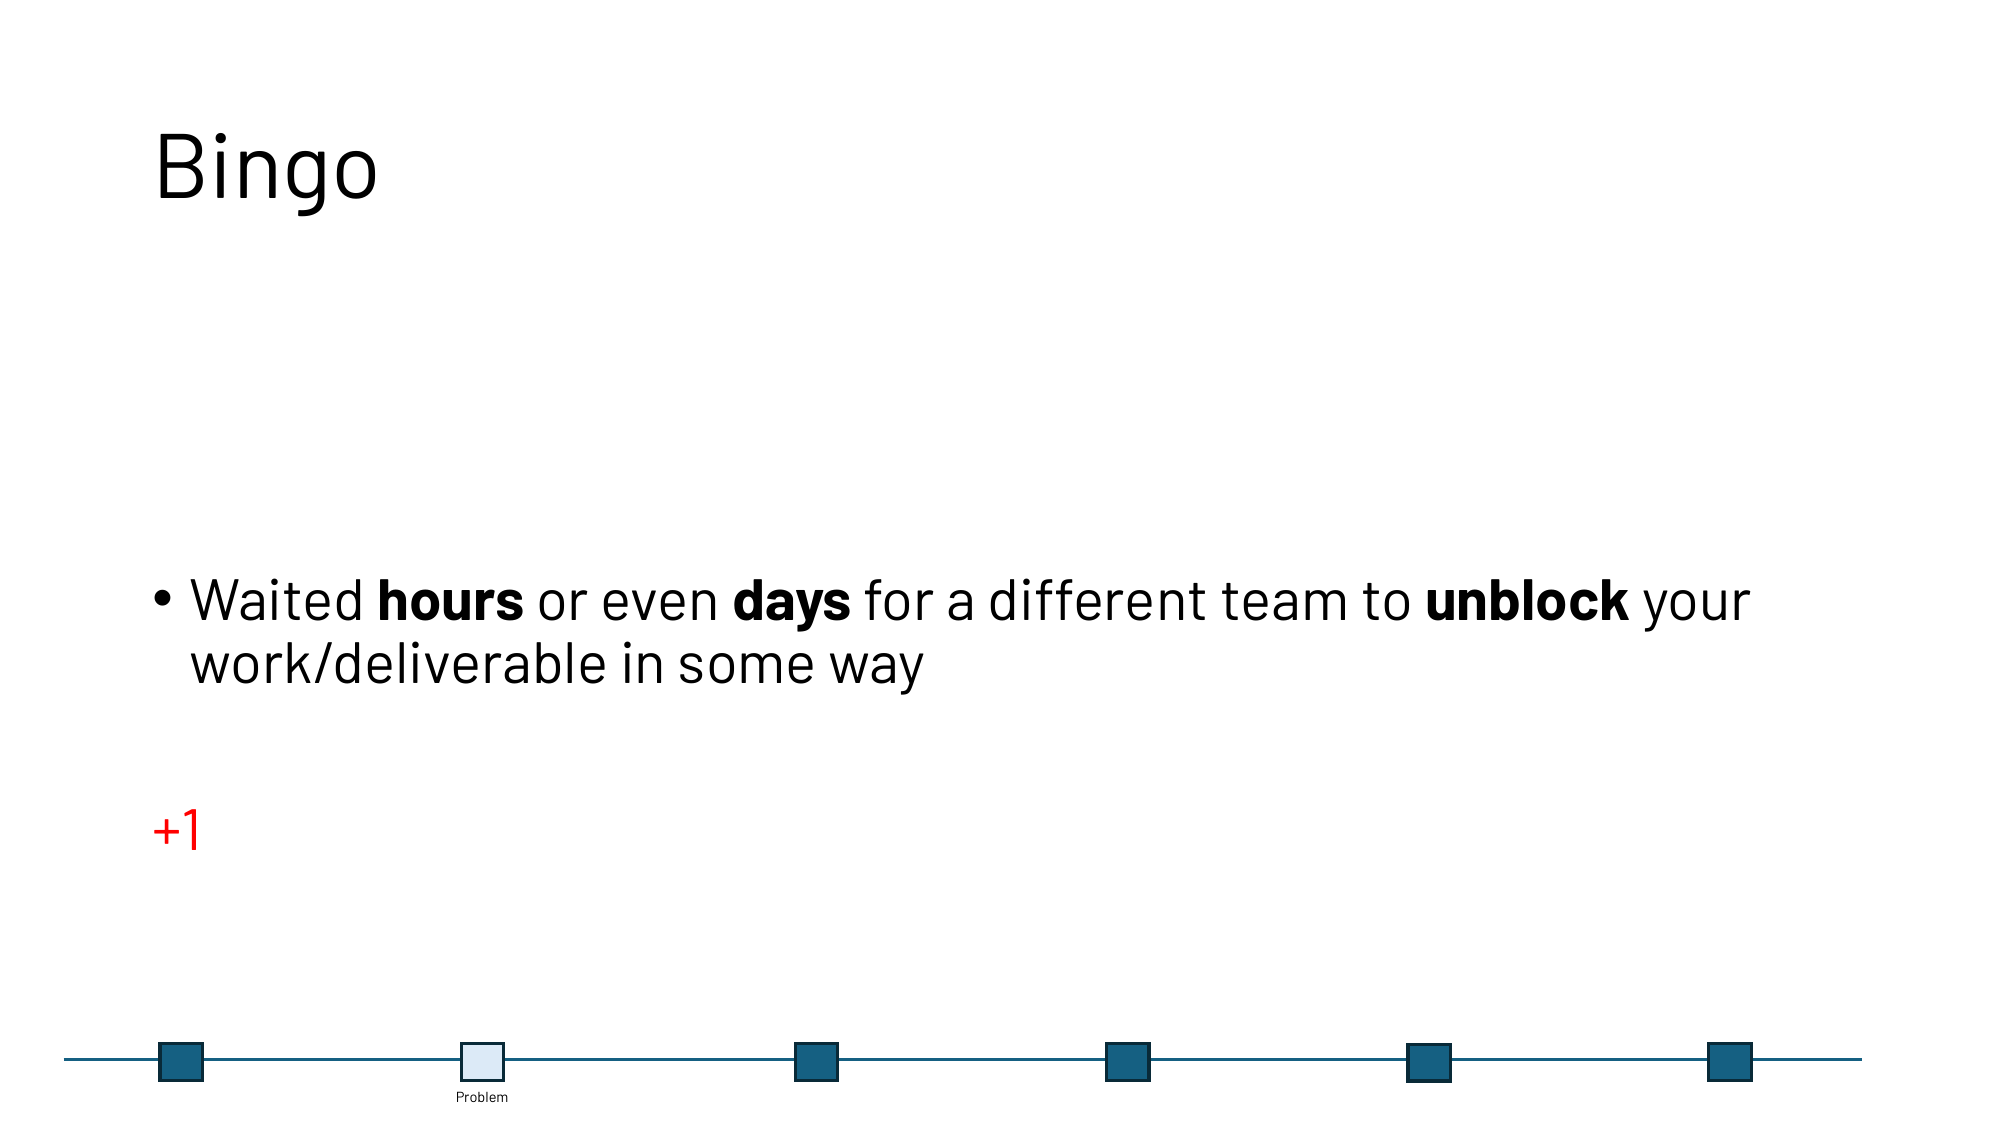

# Bingo
Waited hours or even days for a different team to unblock your work/deliverable in some way

+1

Problem